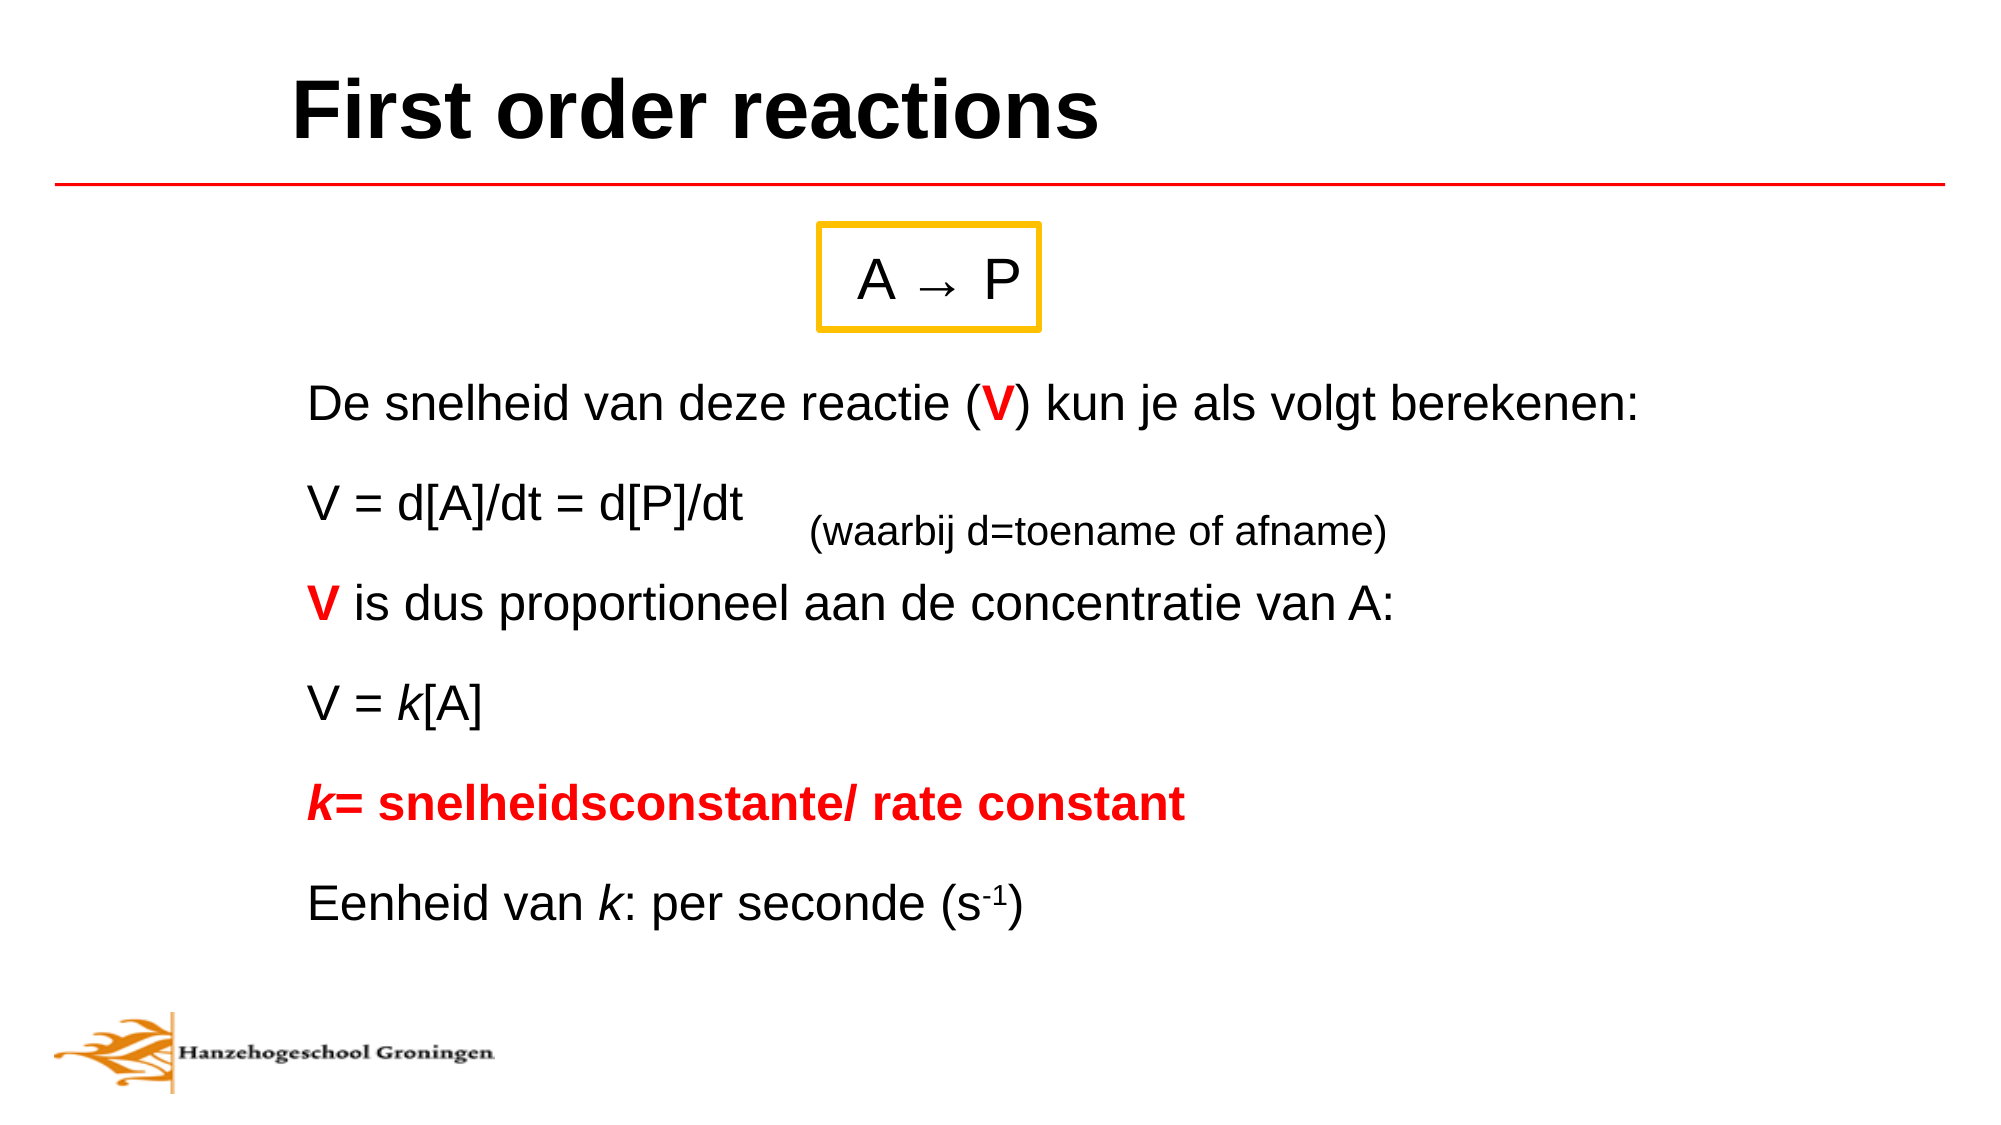

First order reactions

De snelheid van deze reactie (V) kun je als volgt berekenen:
V = d[A]/dt = d[P]/dt
V is dus proportioneel aan de concentratie van A:
V = k[A]
k= snelheidsconstante/ rate constant
Eenheid van k: per seconde (s-1)

A → P
(waarbij d=toename of afname)